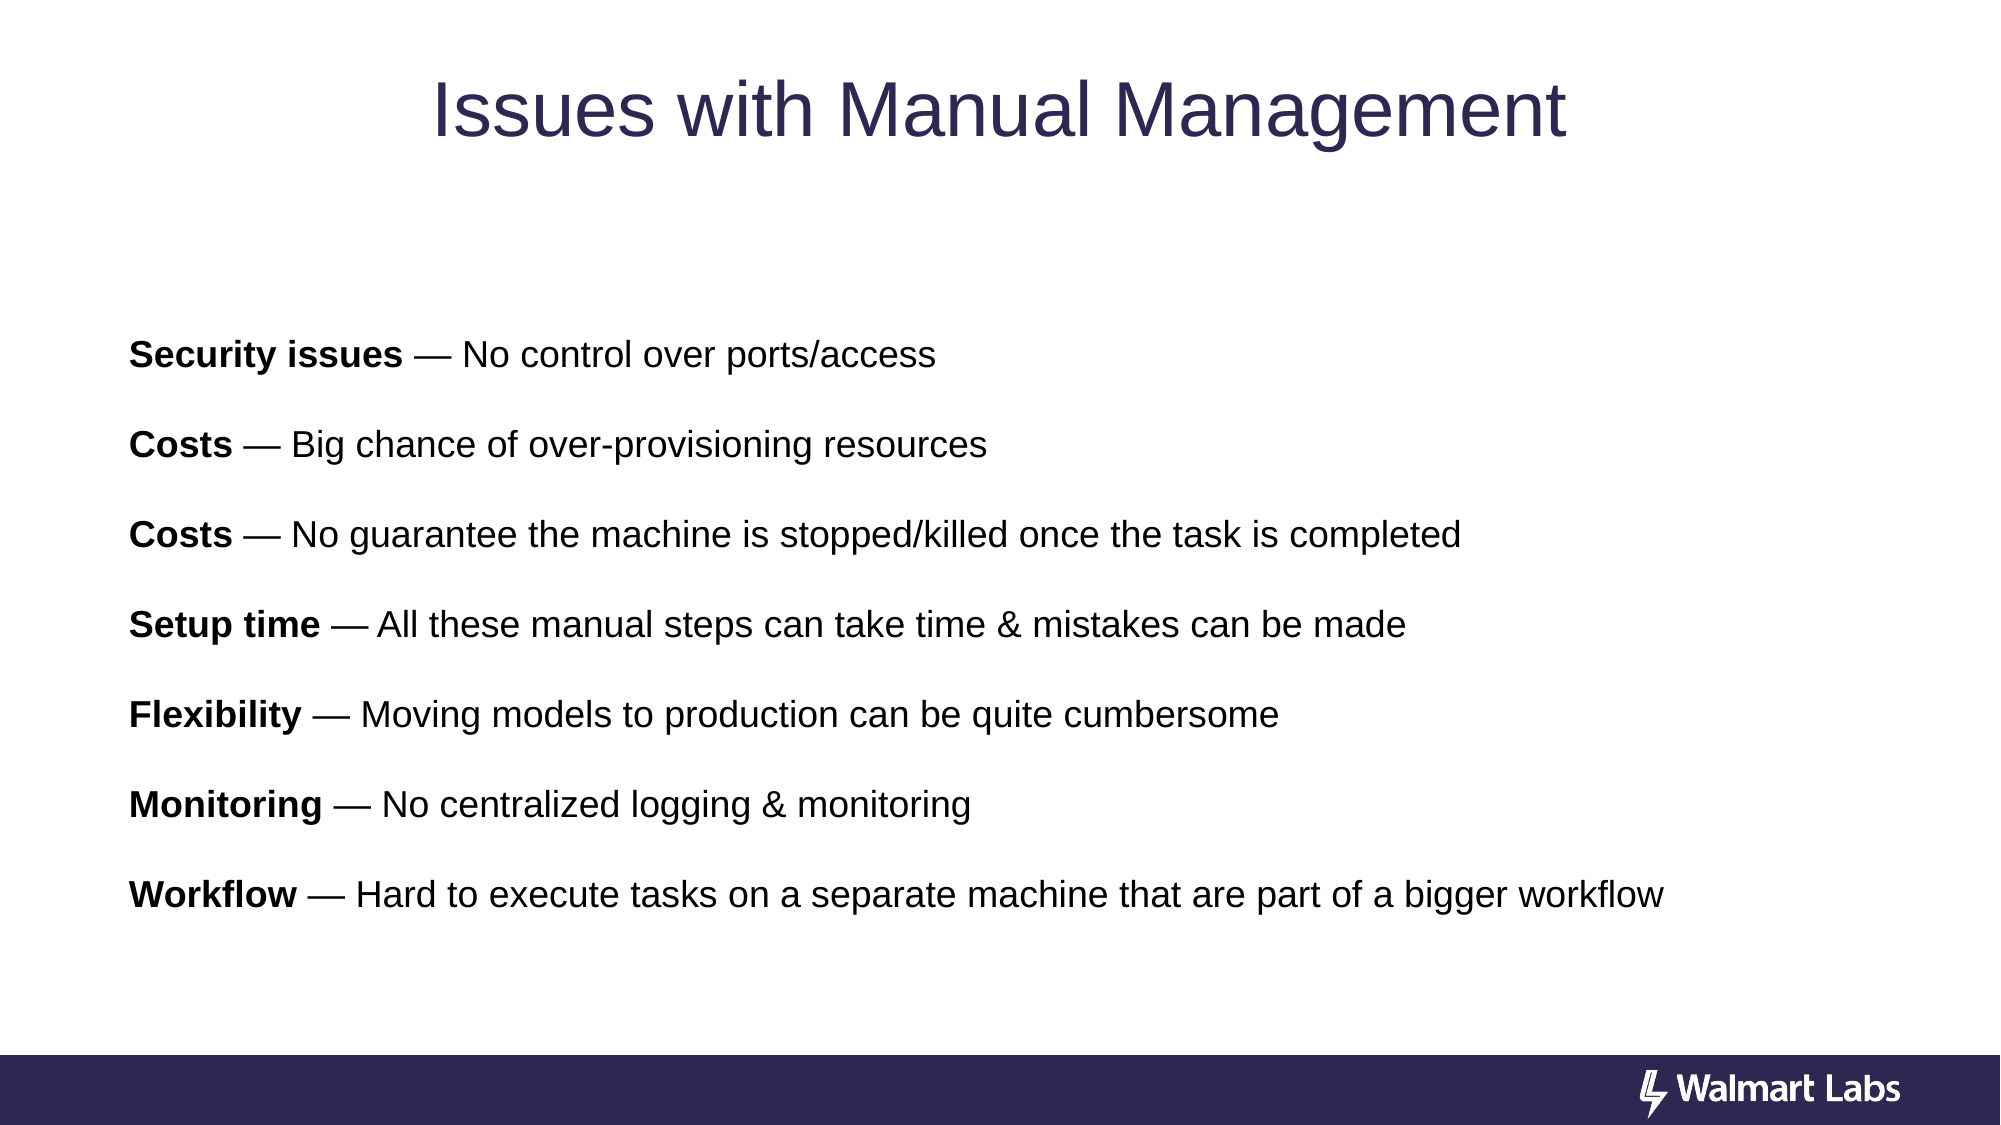

# Issues with Manual Management
Security issues — No control over ports/access
Costs — Big chance of over-provisioning resources
Costs — No guarantee the machine is stopped/killed once the task is completed
Setup time — All these manual steps can take time & mistakes can be made
Flexibility — Moving models to production can be quite cumbersome
Monitoring — No centralized logging & monitoring
Workflow — Hard to execute tasks on a separate machine that are part of a bigger workflow